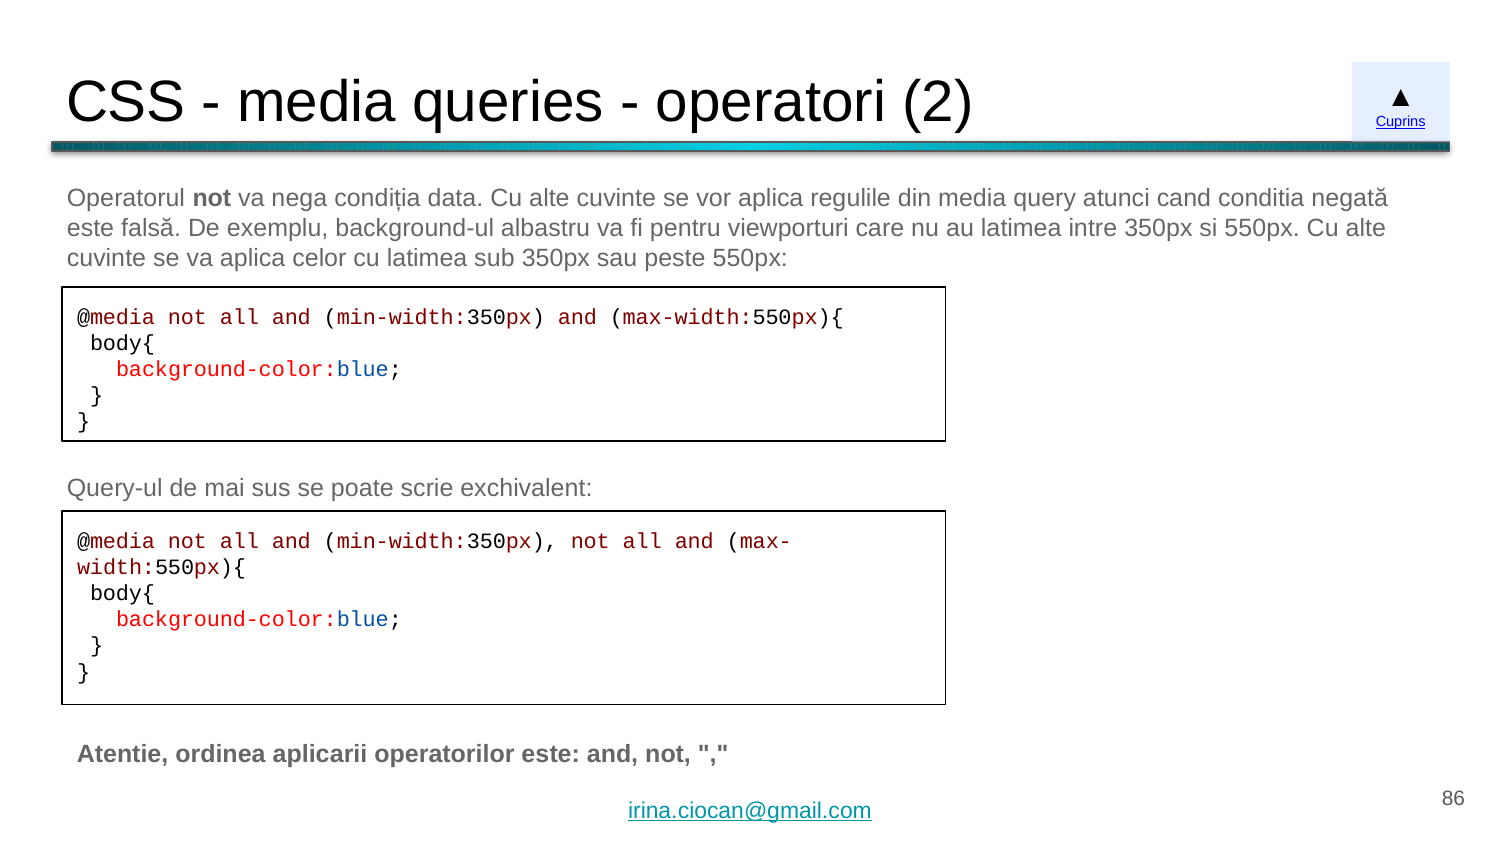

# CSS - media queries - operatori (2)
▲
Cuprins

Operatorul not va nega condiția data. Cu alte cuvinte se vor aplica regulile din media query atunci cand conditia negată este falsă. De exemplu, background-ul albastru va fi pentru viewporturi care nu au latimea intre 350px si 550px. Cu alte cuvinte se va aplica celor cu latimea sub 350px sau peste 550px:
@media not all and (min-width:350px) and (max-width:550px){
 body{
   background-color:blue;
 }
}
Query-ul de mai sus se poate scrie exchivalent:
@media not all and (min-width:350px), not all and (max-width:550px){
 body{
   background-color:blue;
 }
}

Atentie, ordinea aplicarii operatorilor este: and, not, ","
86
irina.ciocan@gmail.com